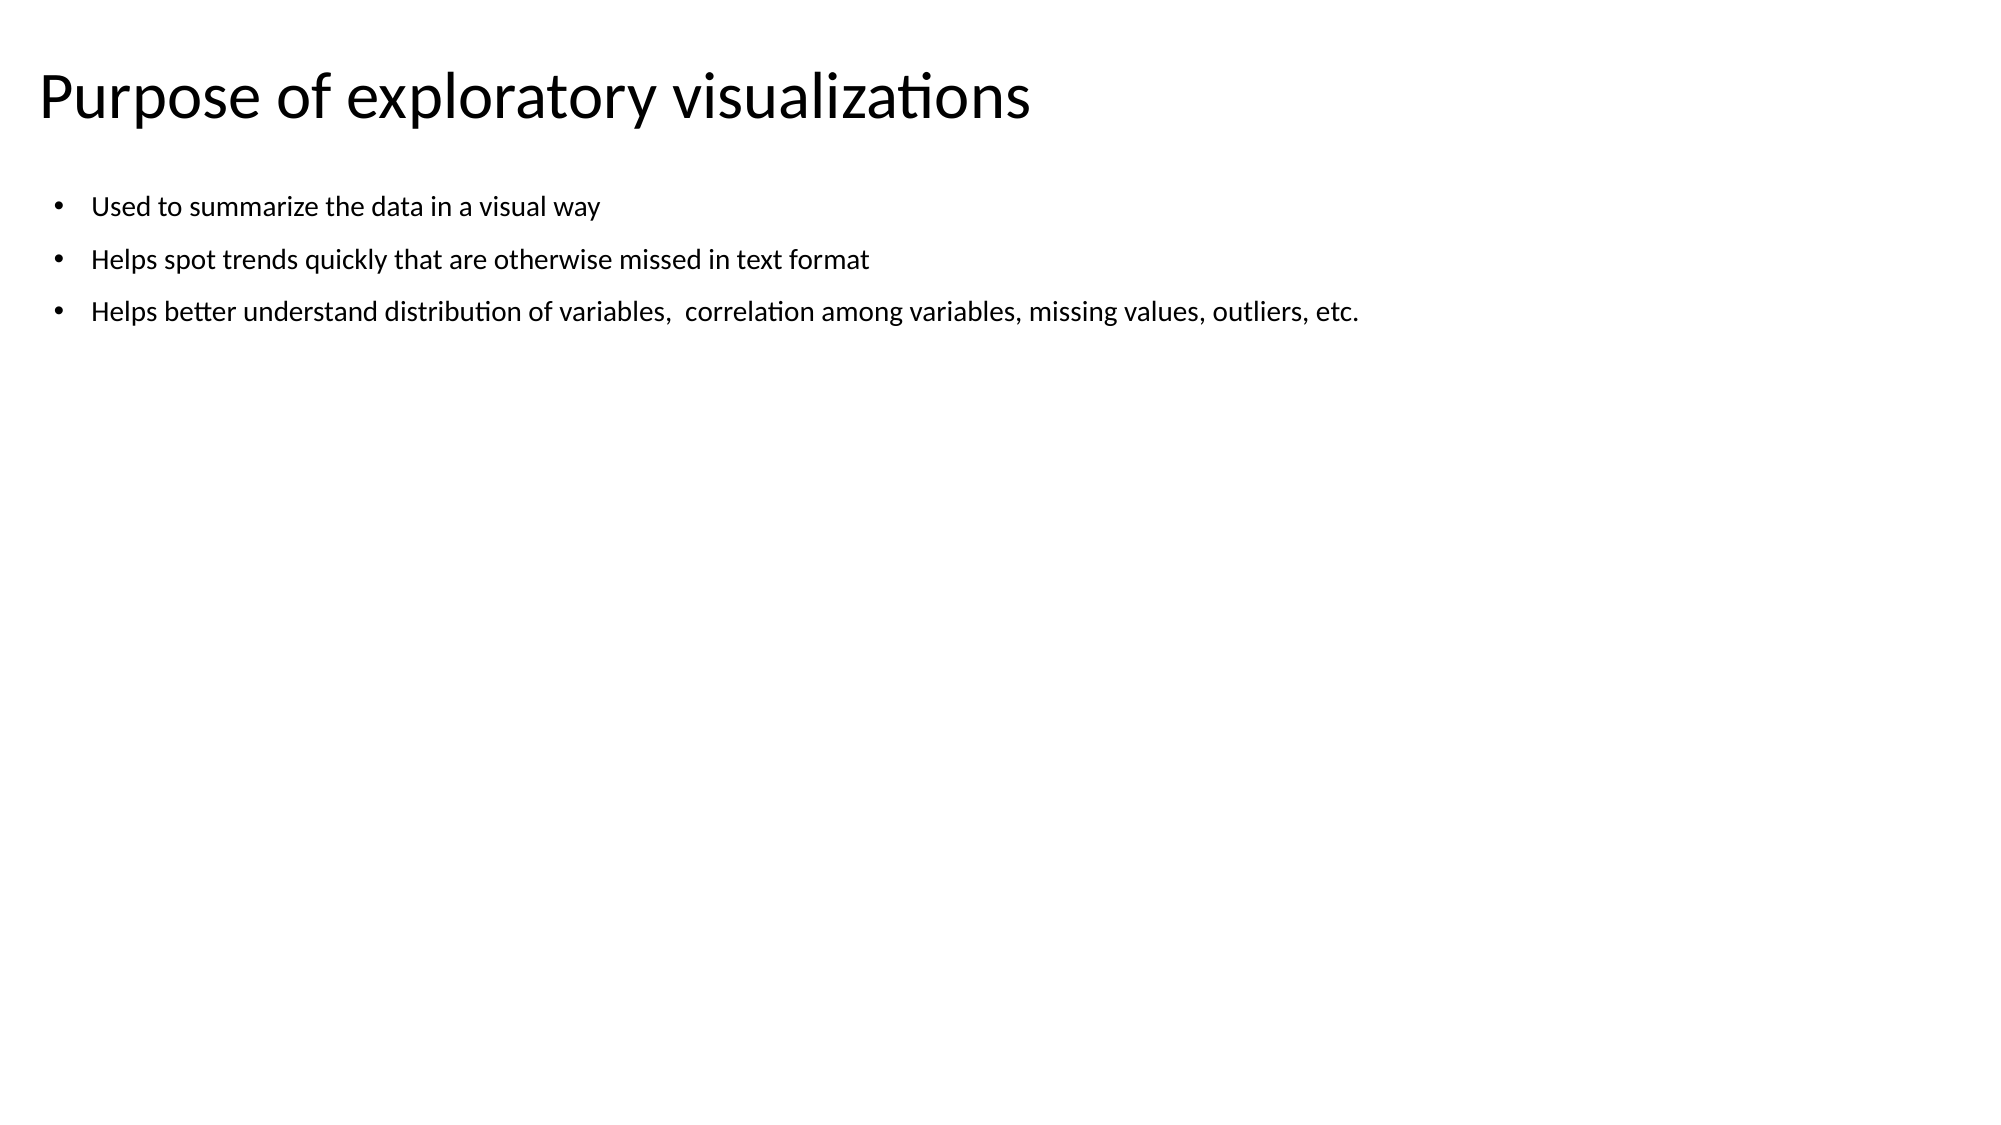

# Purpose of exploratory visualizations
Used to summarize the data in a visual way
Helps spot trends quickly that are otherwise missed in text format
Helps better understand distribution of variables,  correlation among variables, missing values, outliers, etc.